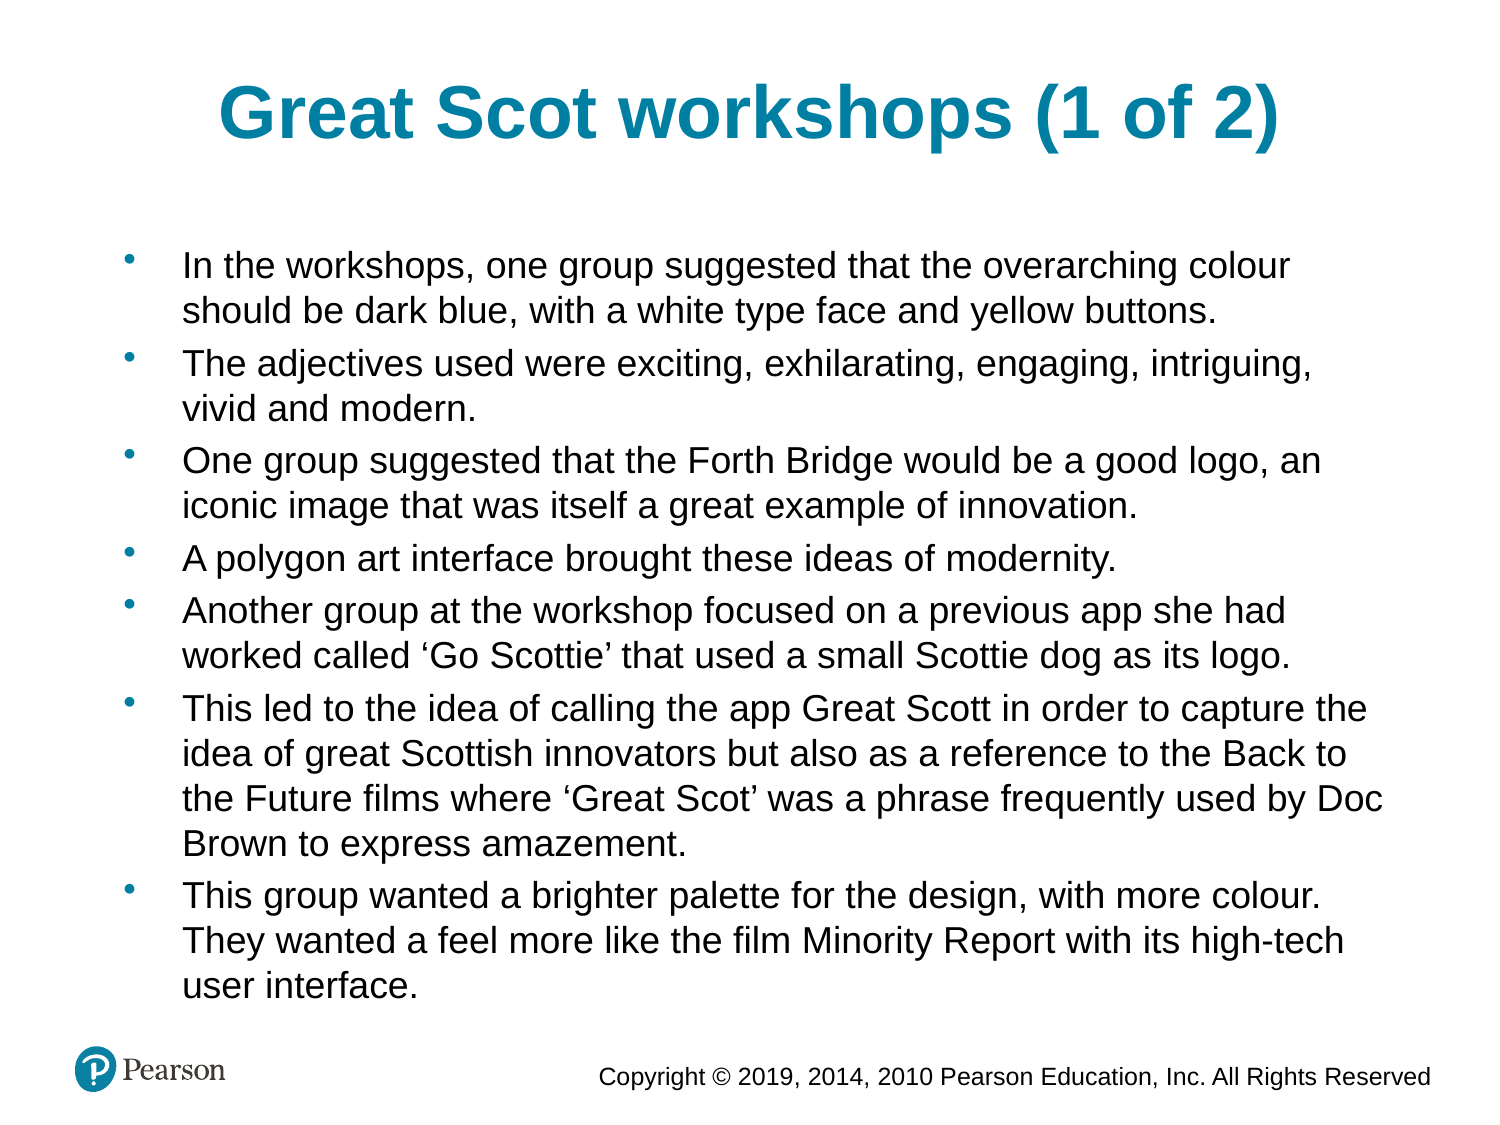

Great Scot workshops (1 of 2)
In the workshops, one group suggested that the overarching colour should be dark blue, with a white type face and yellow buttons.
The adjectives used were exciting, exhilarating, engaging, intriguing, vivid and modern.
One group suggested that the Forth Bridge would be a good logo, an iconic image that was itself a great example of innovation.
A polygon art interface brought these ideas of modernity.
Another group at the workshop focused on a previous app she had worked called ‘Go Scottie’ that used a small Scottie dog as its logo.
This led to the idea of calling the app Great Scott in order to capture the idea of great Scottish innovators but also as a reference to the Back to the Future films where ‘Great Scot’ was a phrase frequently used by Doc Brown to express amazement.
This group wanted a brighter palette for the design, with more colour. They wanted a feel more like the film Minority Report with its high-tech user interface.